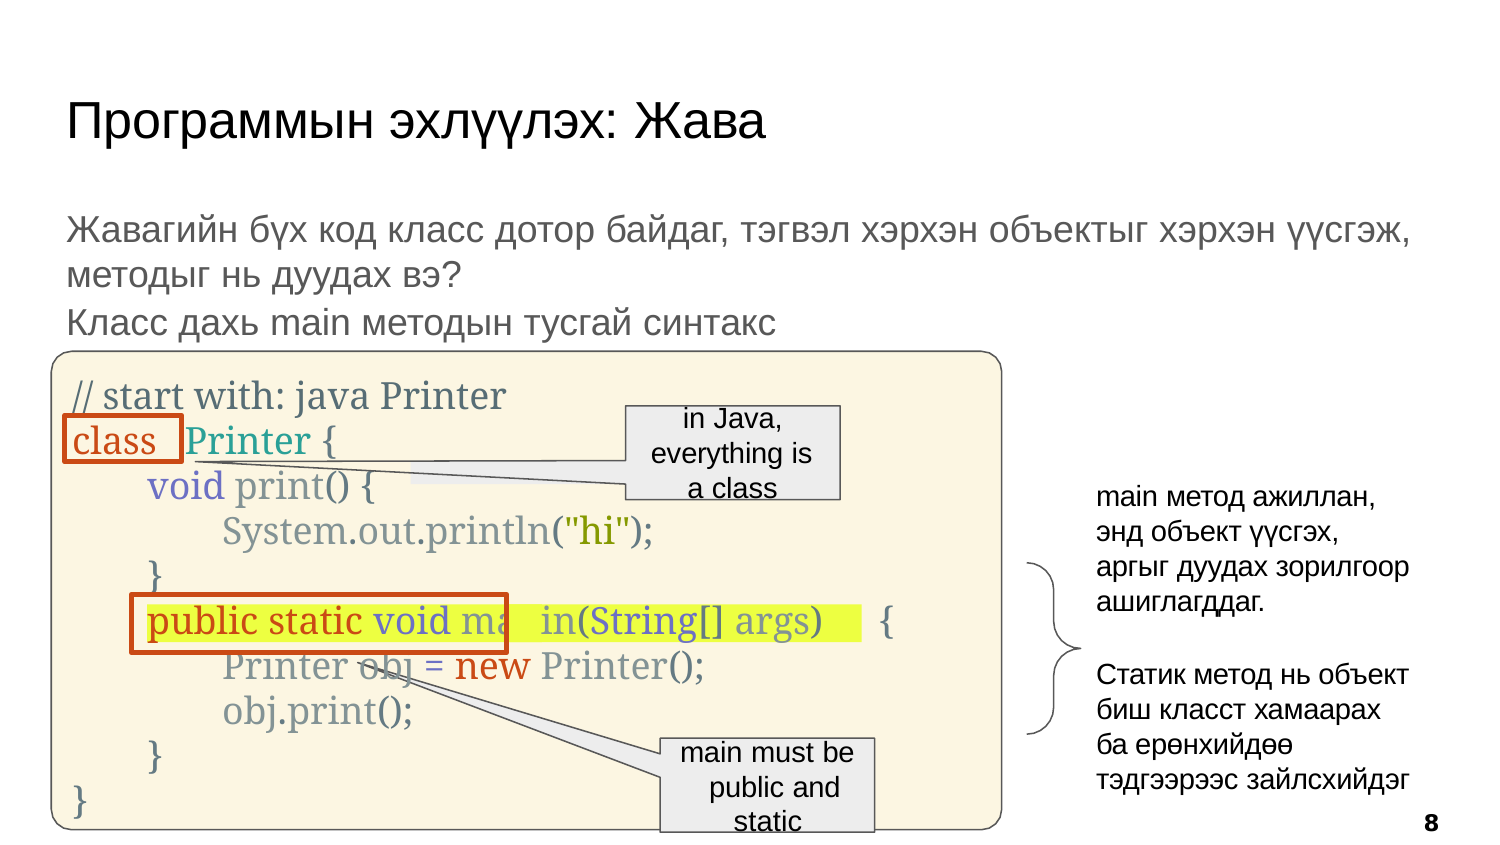

# Программын эхлүүлэх: Жава
Жавагийн бүх код класс дотор байдаг, тэгвэл хэрхэн объектыг хэрхэн үүсгэж, методыг нь дуудах вэ?
Класс дахь main методын тусгай синтакс

// start with: java Printer
in Java,  everything is

Printer {
class
void print() {
a class
main метод ажиллан, энд объект үүсгэх, аргыг дуудах зорилгоор ашиглагддаг.

Статик метод нь объект биш класст хамаарах ба ерөнхийдөө тэдгээрээс зайлсхийдэг
System.out.println("hi");
}

{
public static void ma
in(String[] args)
Printer obj = new Printer();  obj.print();
main must be  public and

}
}
static
8